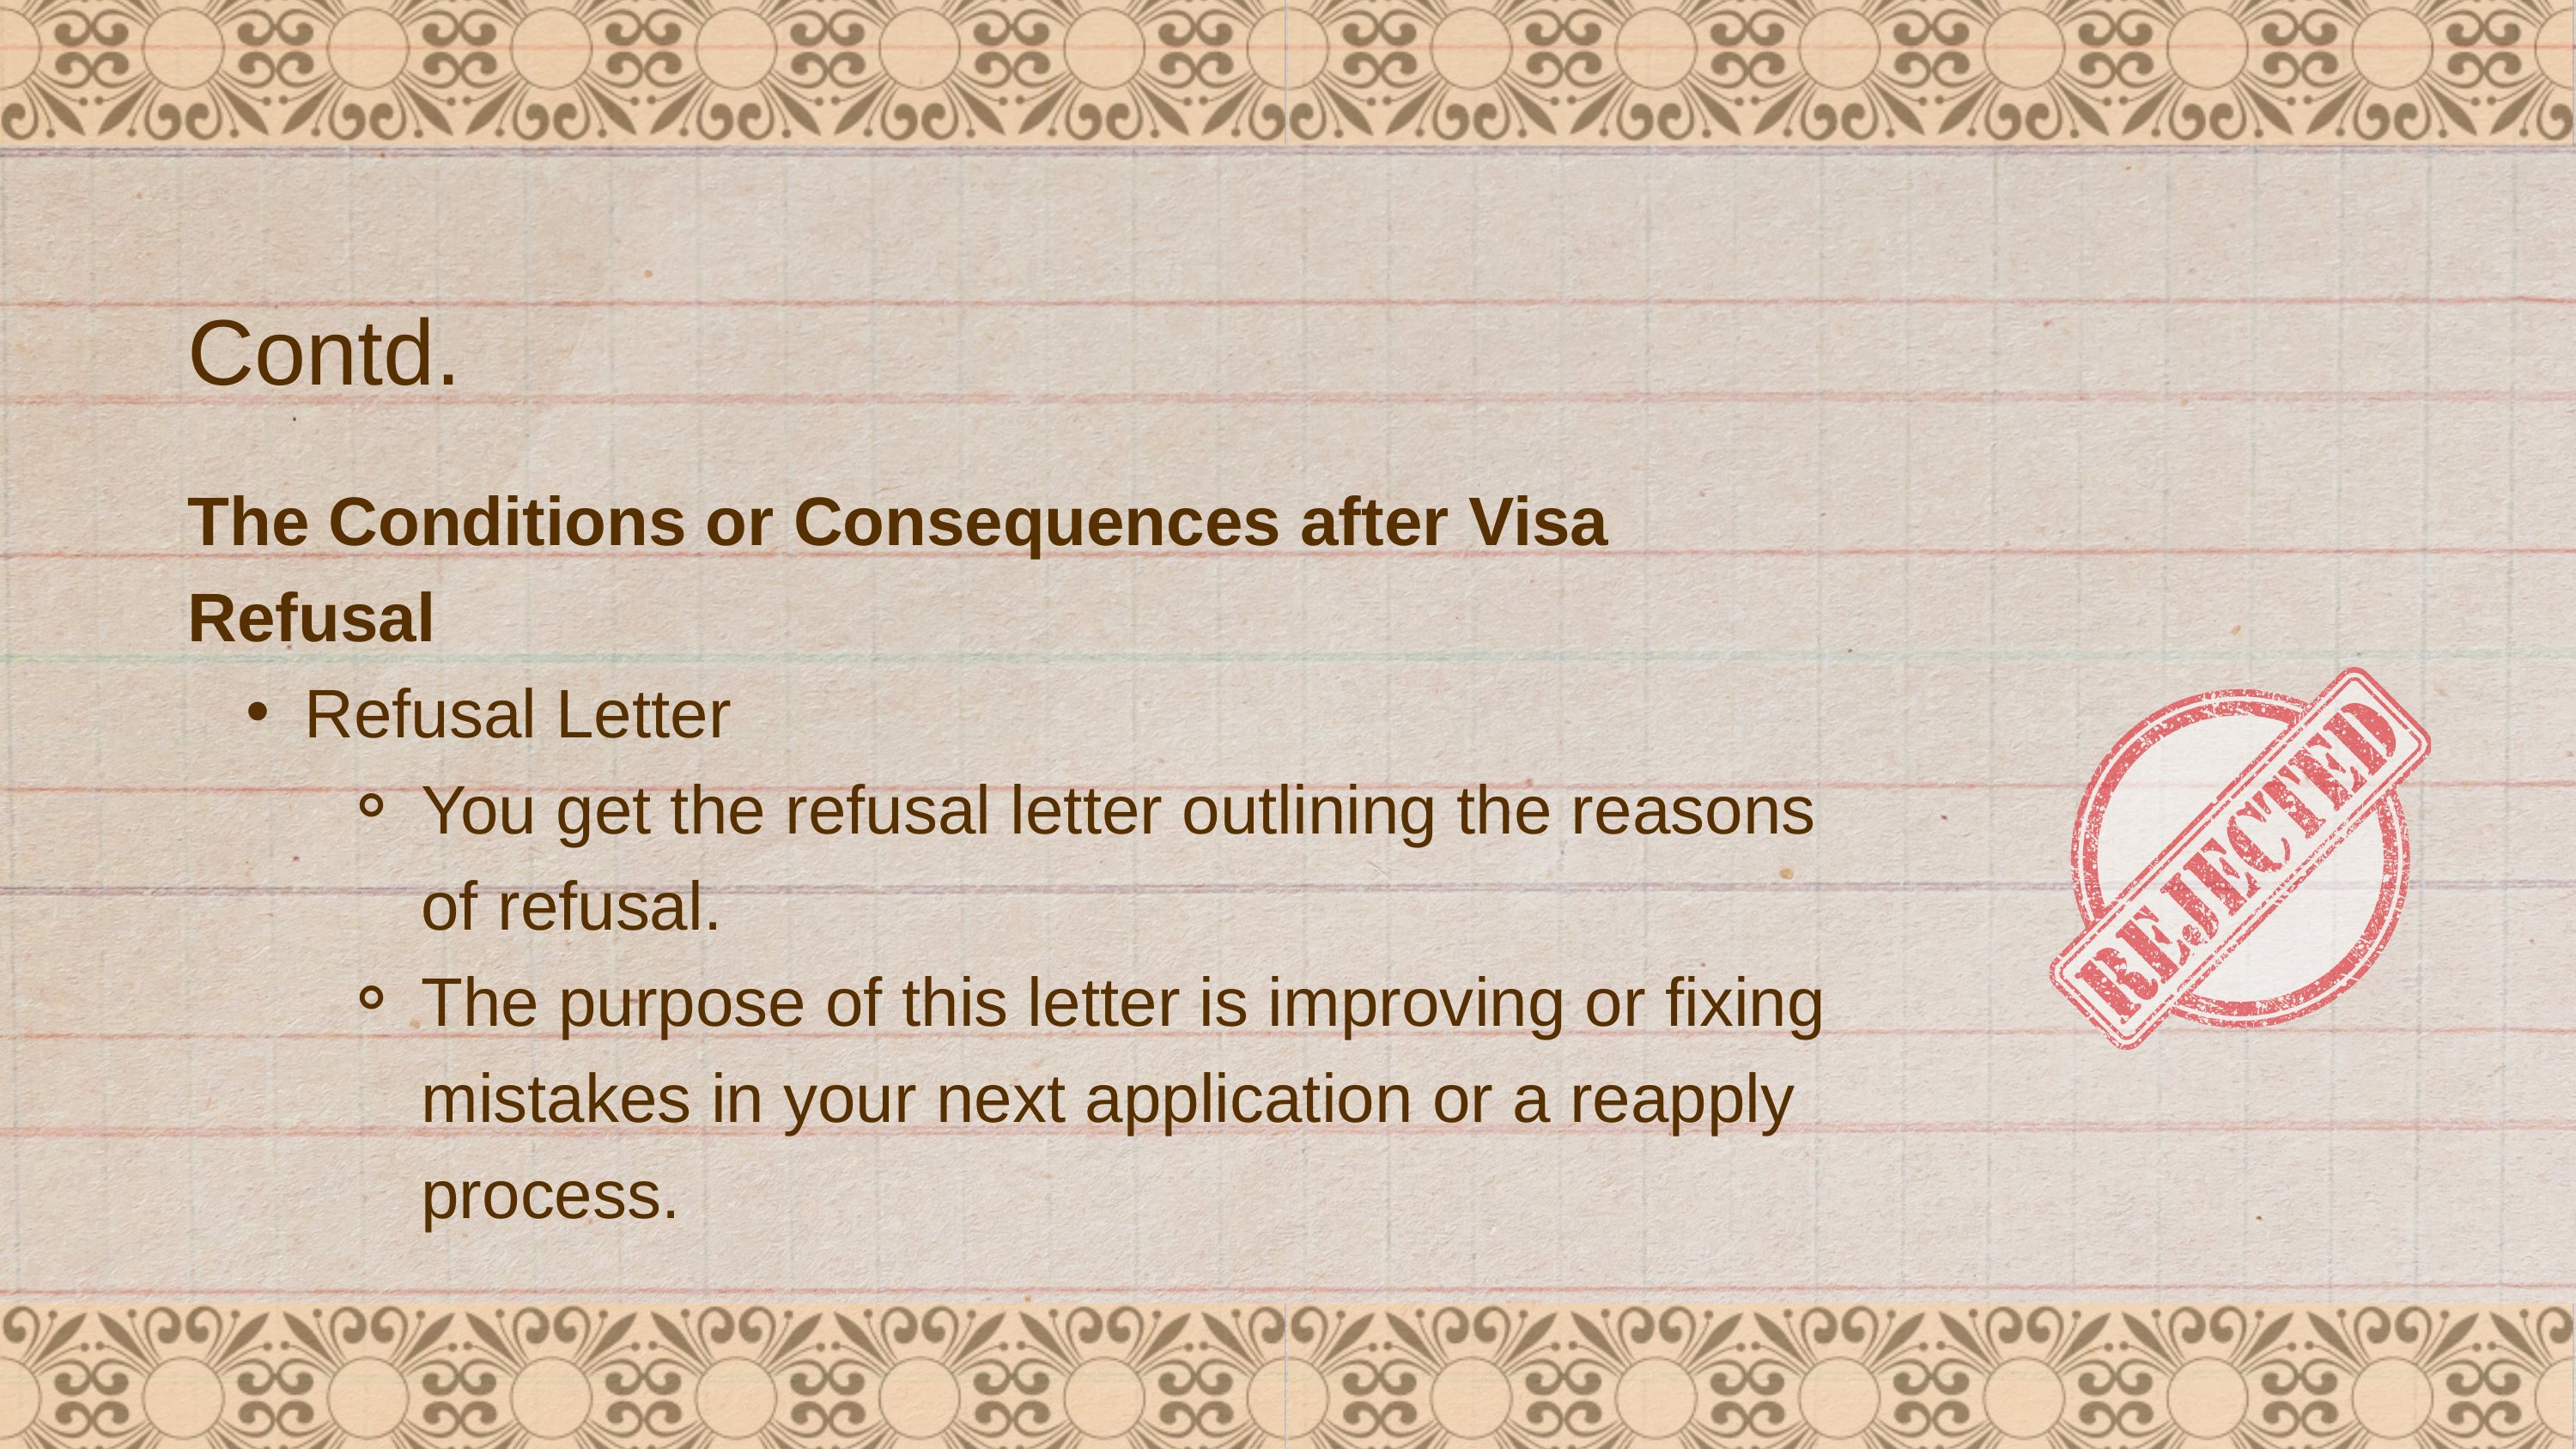

Contd.
The Conditions or Consequences after Visa Refusal
Refusal Letter
You get the refusal letter outlining the reasons of refusal.
The purpose of this letter is improving or fixing mistakes in your next application or a reapply process.